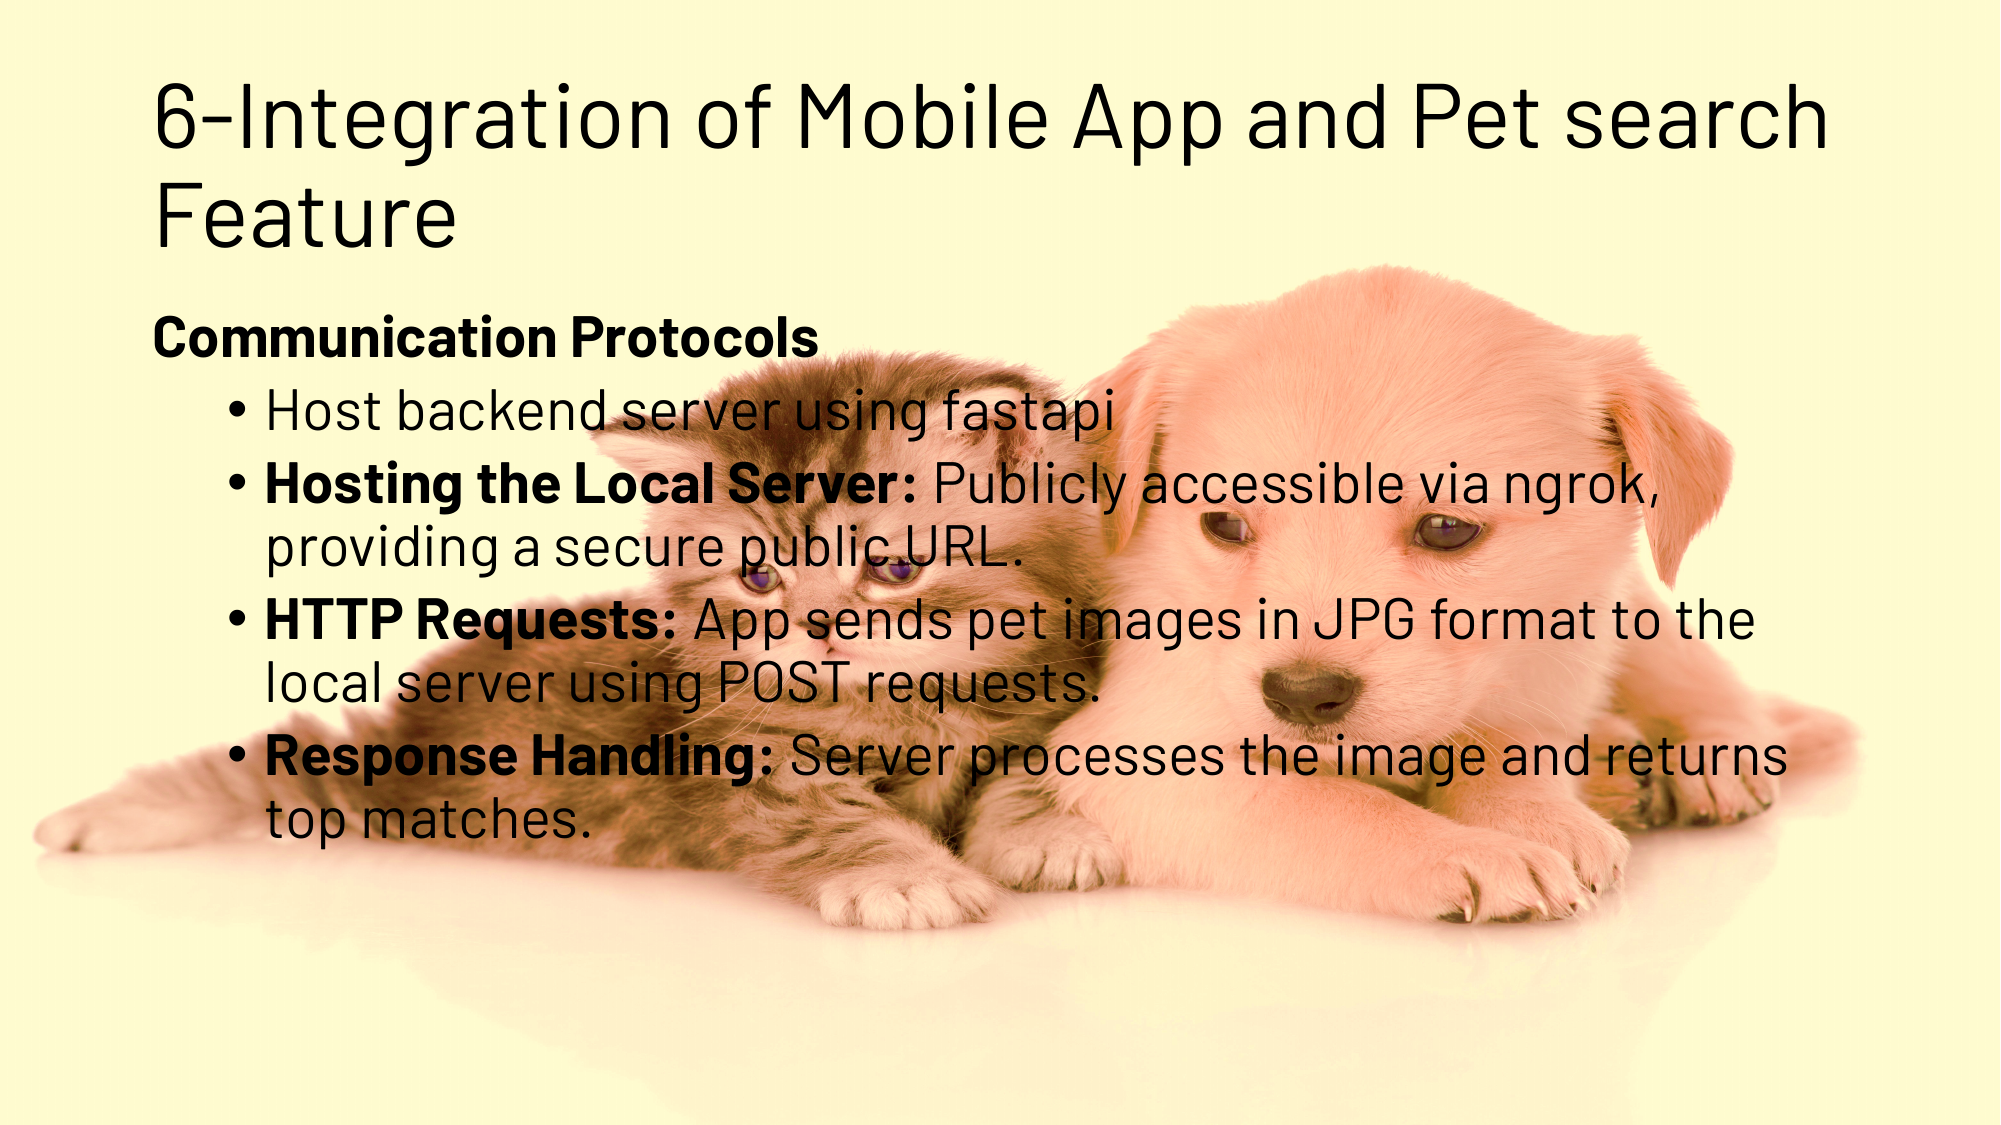

# 6-Integration of Mobile App and Pet search Feature
Communication Protocols
Host backend server using fastapi
Hosting the Local Server: Publicly accessible via ngrok, providing a secure public URL.
HTTP Requests: App sends pet images in JPG format to the local server using POST requests.
Response Handling: Server processes the image and returns top matches.